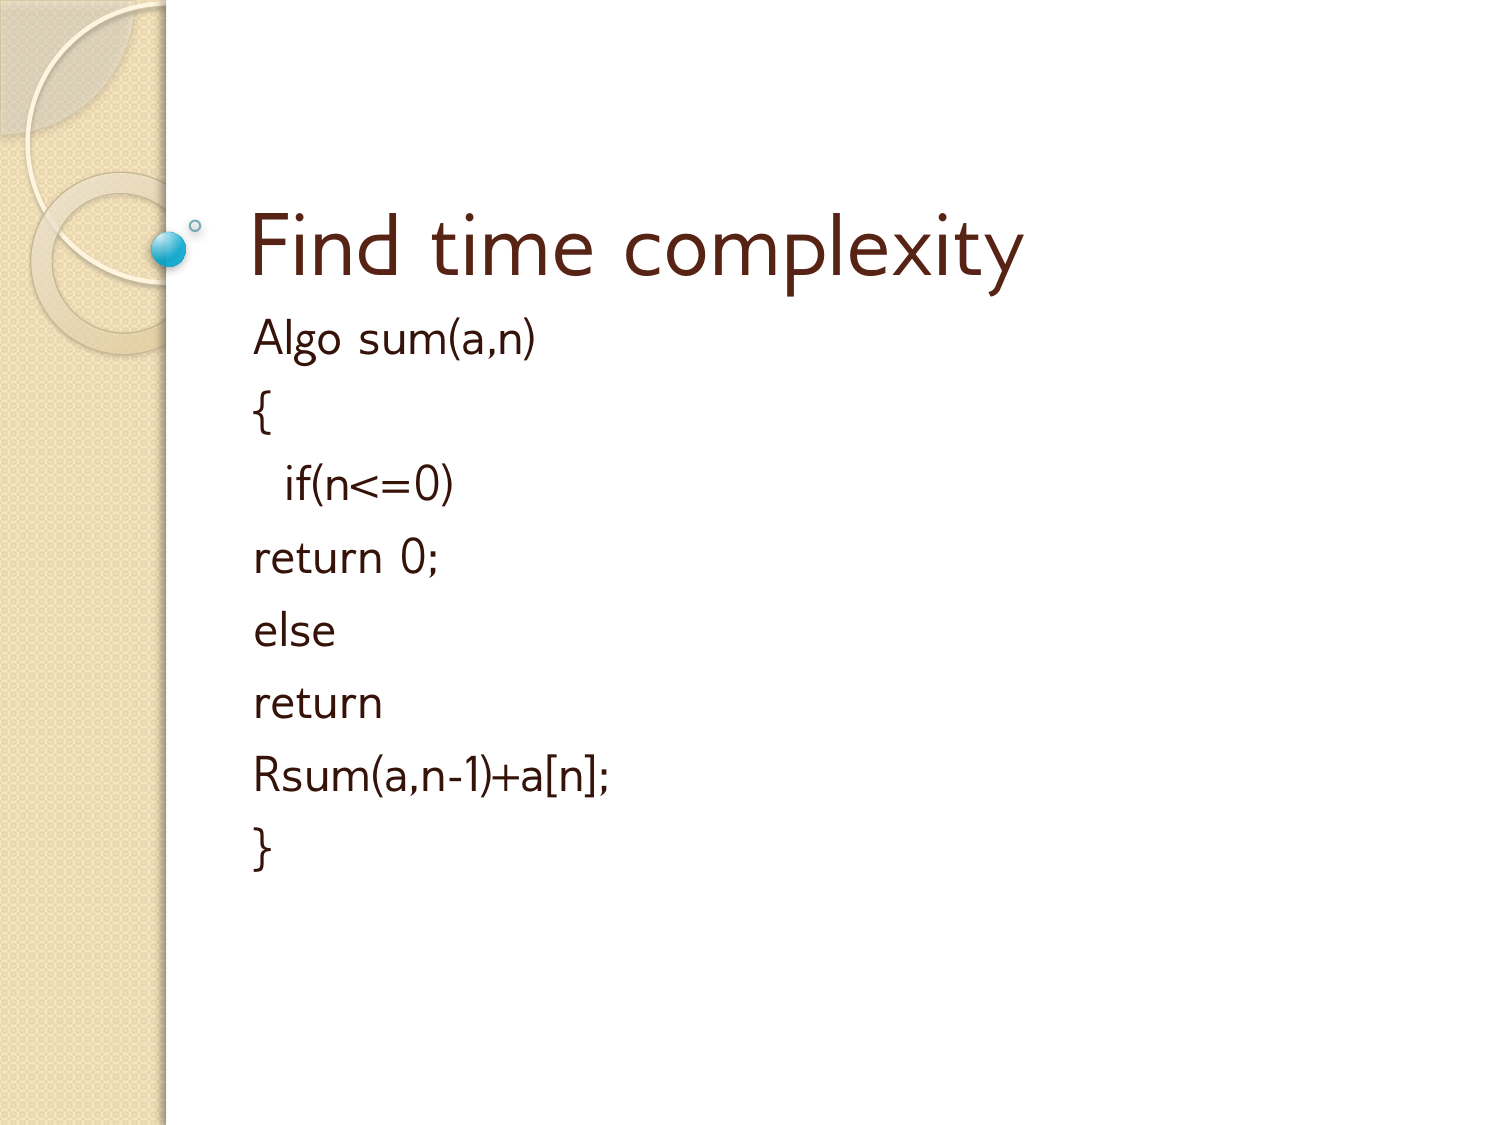

# Find time complexity
Algo sum(a,n)
{
  if(n<=0)
return 0;
else
return
Rsum(a,n-1)+a[n];
}